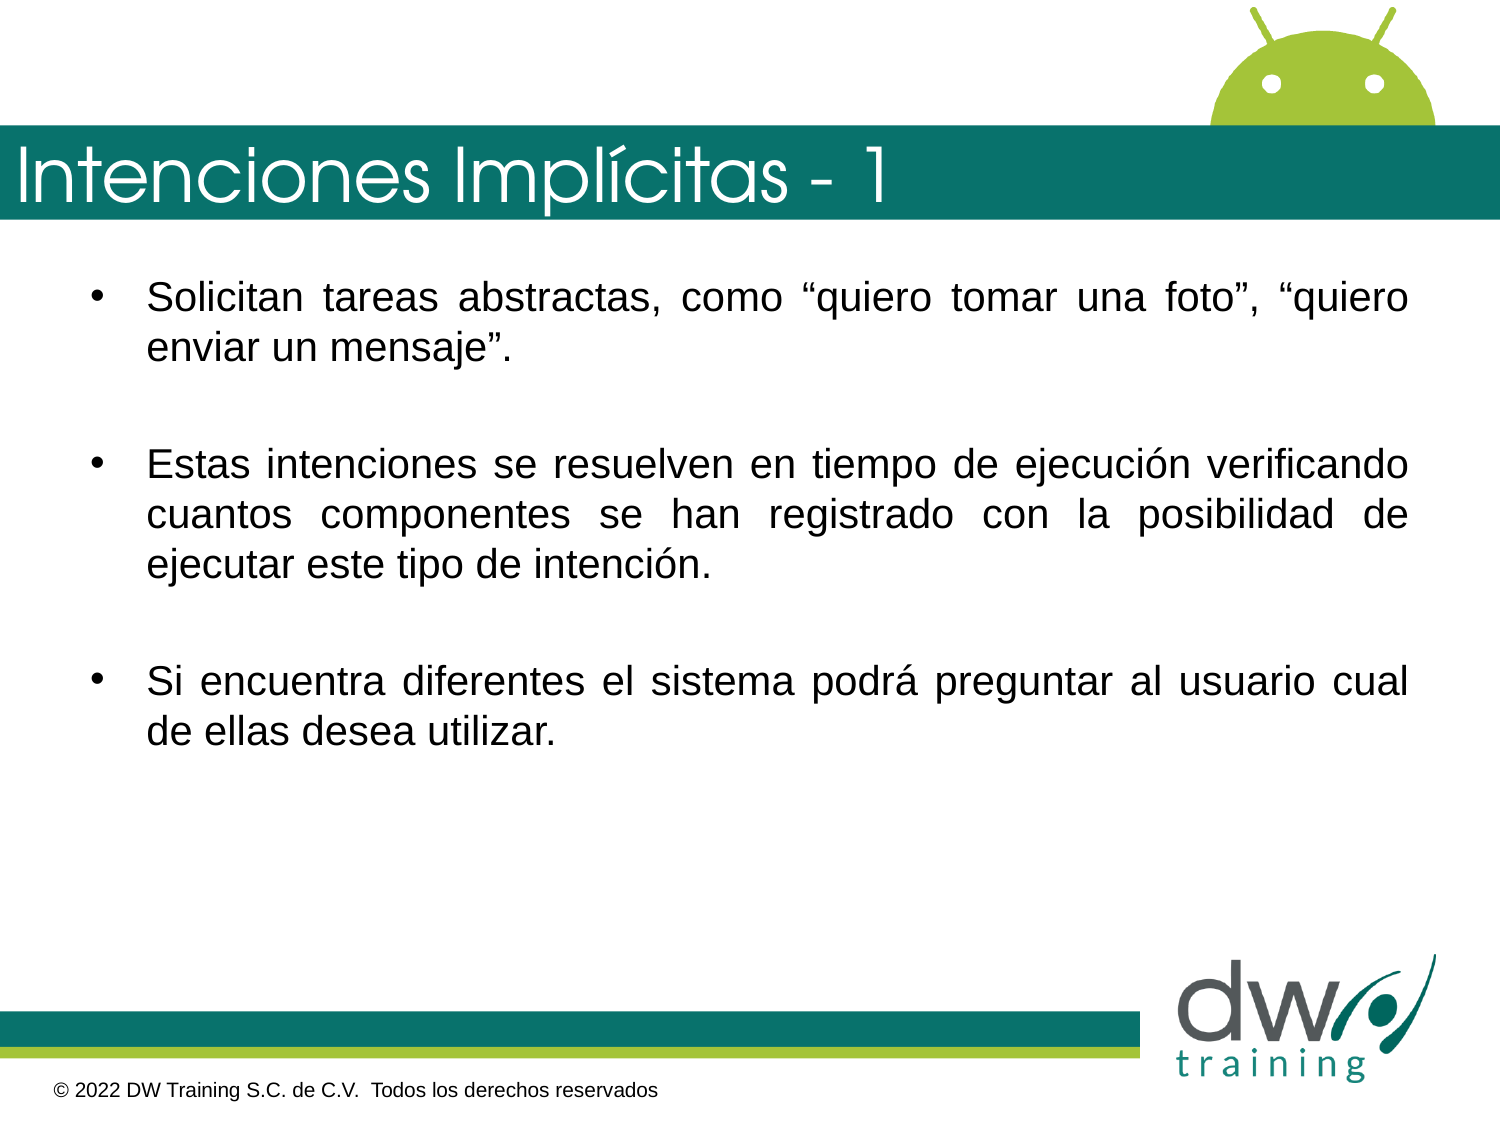

# Intenciones Implícitas - 1
Solicitan tareas abstractas, como “quiero tomar una foto”, “quiero enviar un mensaje”.

Estas intenciones se resuelven en tiempo de ejecución verificando cuantos componentes se han registrado con la posibilidad de ejecutar este tipo de intención.

Si encuentra diferentes el sistema podrá preguntar al usuario cual de ellas desea utilizar.